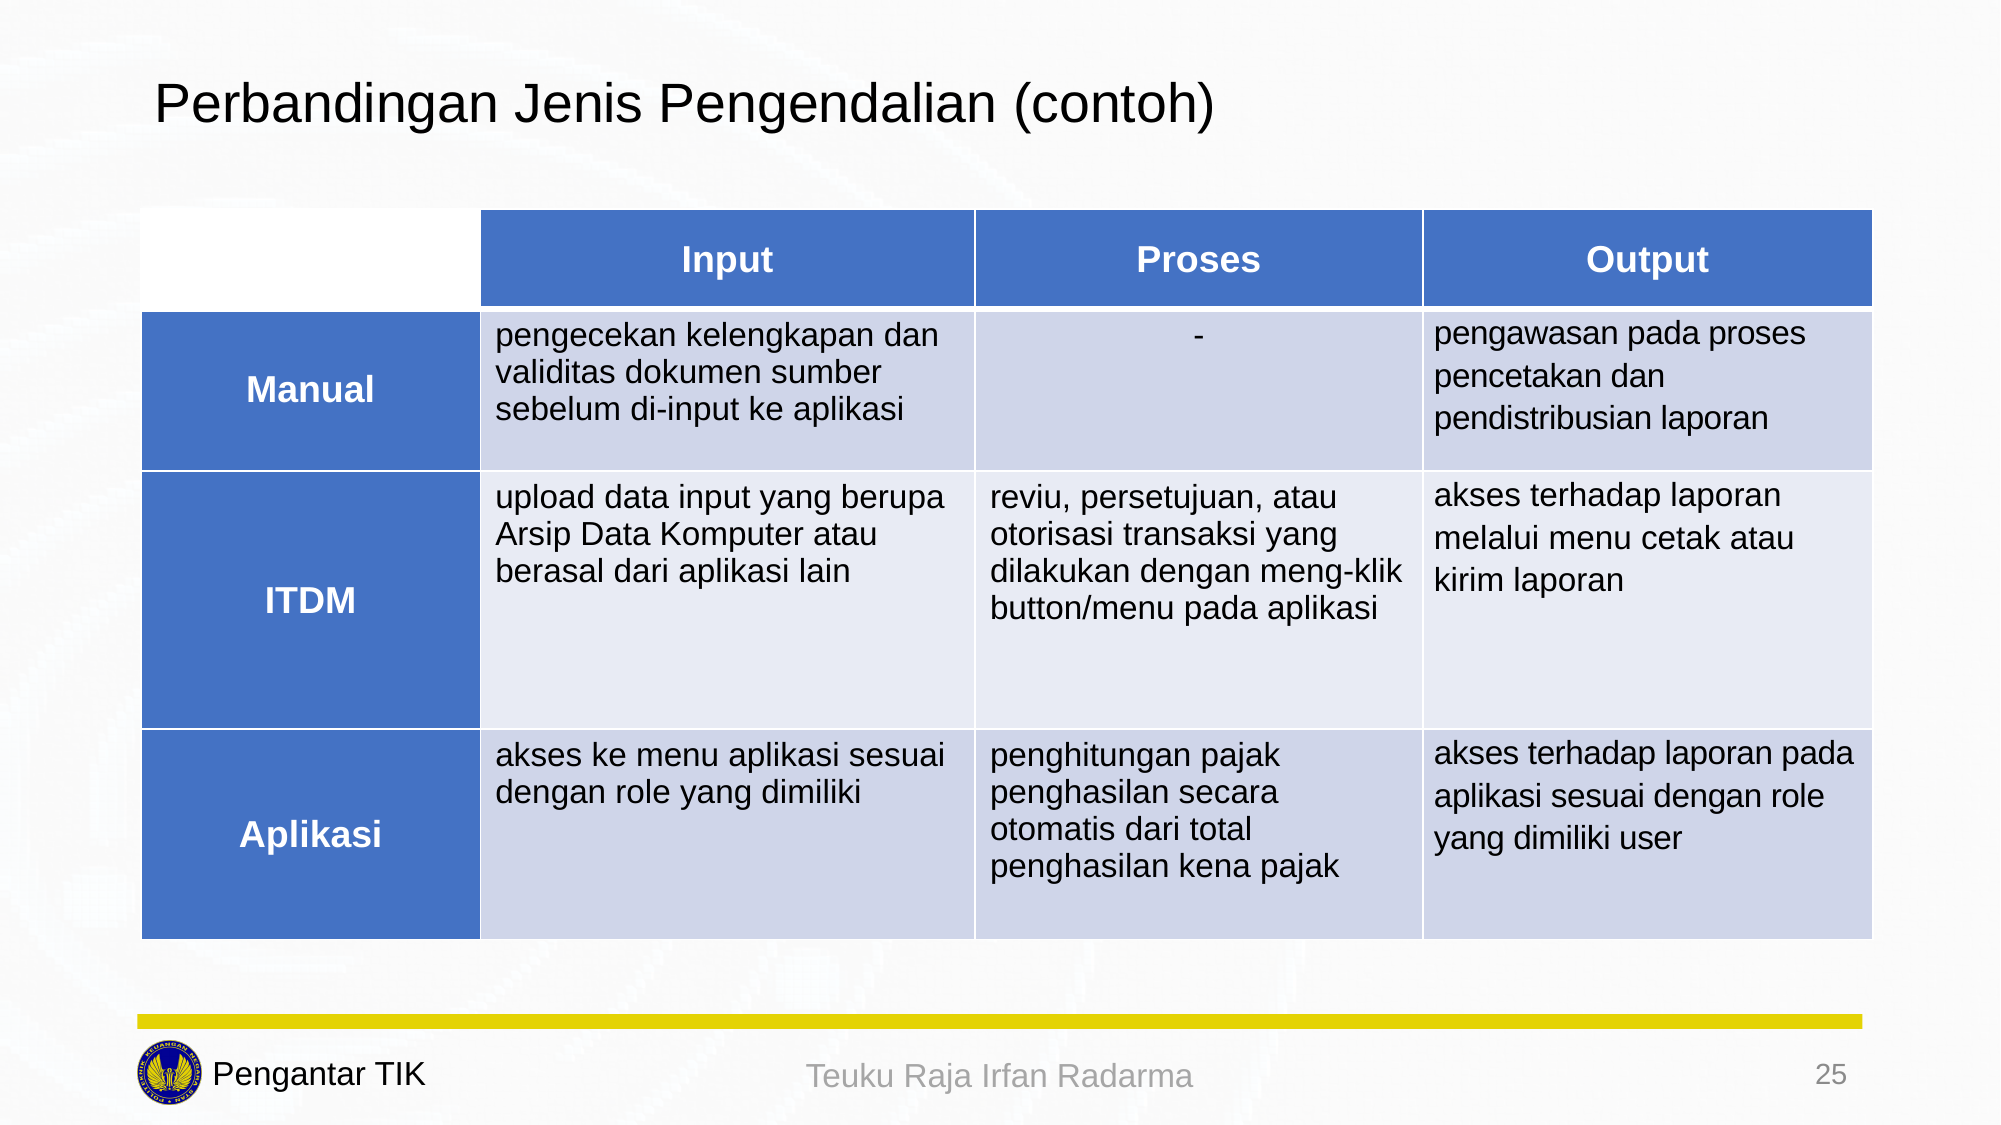

Perbandingan Jenis Pengendalian (contoh)
|  | Input | Proses | Output |
| --- | --- | --- | --- |
| Manual | pengecekan kelengkapan dan validitas dokumen sumber sebelum di-input ke aplikasi | - | pengawasan pada proses pencetakan dan pendistribusian laporan |
| ITDM | upload data input yang berupa Arsip Data Komputer atau berasal dari aplikasi lain | reviu, persetujuan, atau otorisasi transaksi yang dilakukan dengan meng-klik button/menu pada aplikasi | akses terhadap laporan melalui menu cetak atau kirim laporan |
| Aplikasi | akses ke menu aplikasi sesuai dengan role yang dimiliki | penghitungan pajak penghasilan secara otomatis dari total penghasilan kena pajak | akses terhadap laporan pada aplikasi sesuai dengan role yang dimiliki user |
25